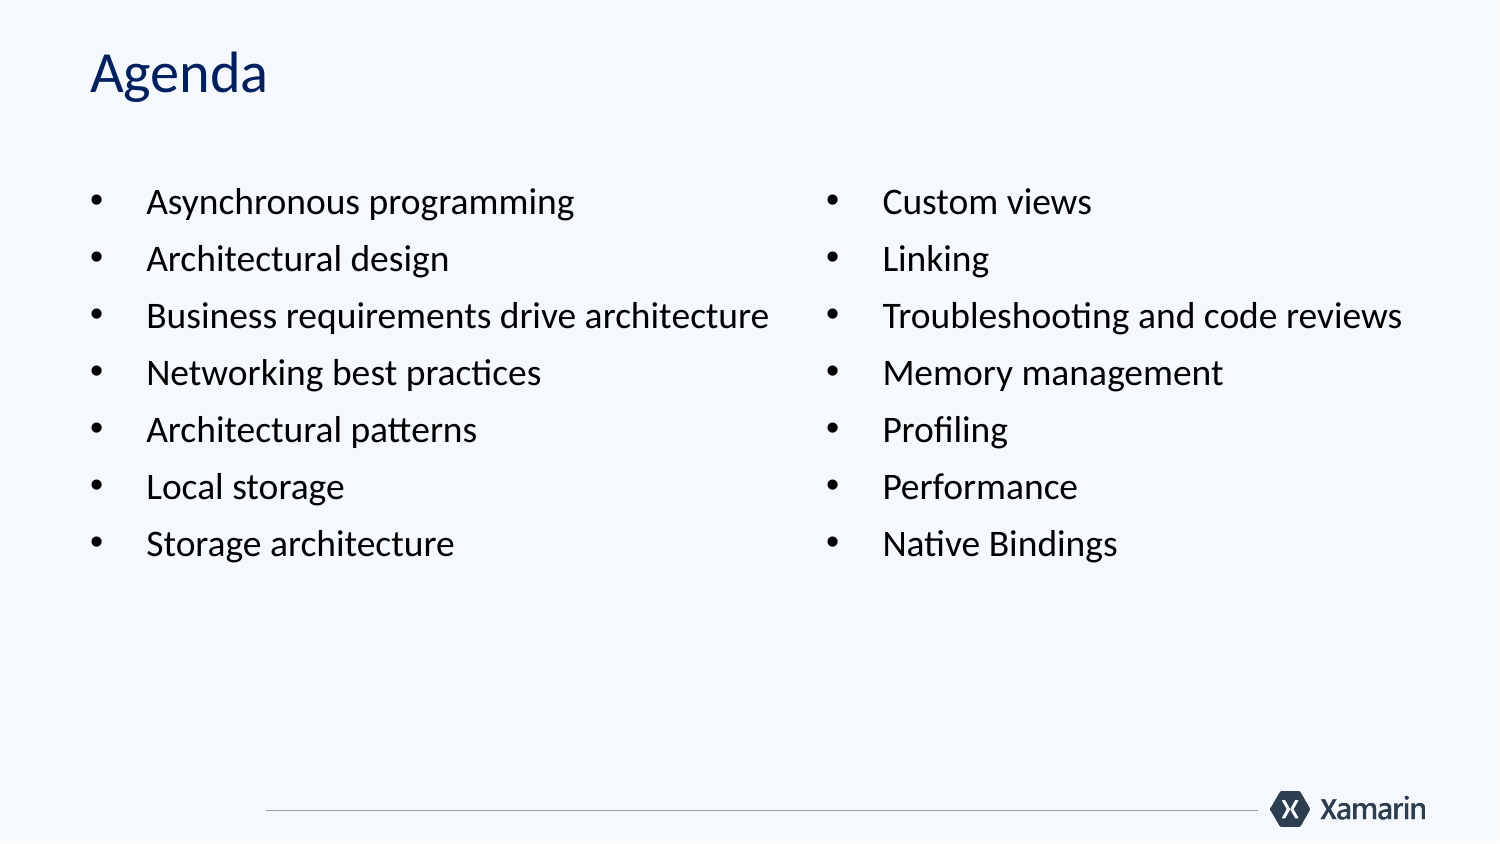

# Agenda
Asynchronous programming
Architectural design
Business requirements drive architecture
Networking best practices
Architectural patterns
Local storage
Storage architecture

Custom views
Linking
Troubleshooting and code reviews
Memory management
Profiling
Performance
Native Bindings